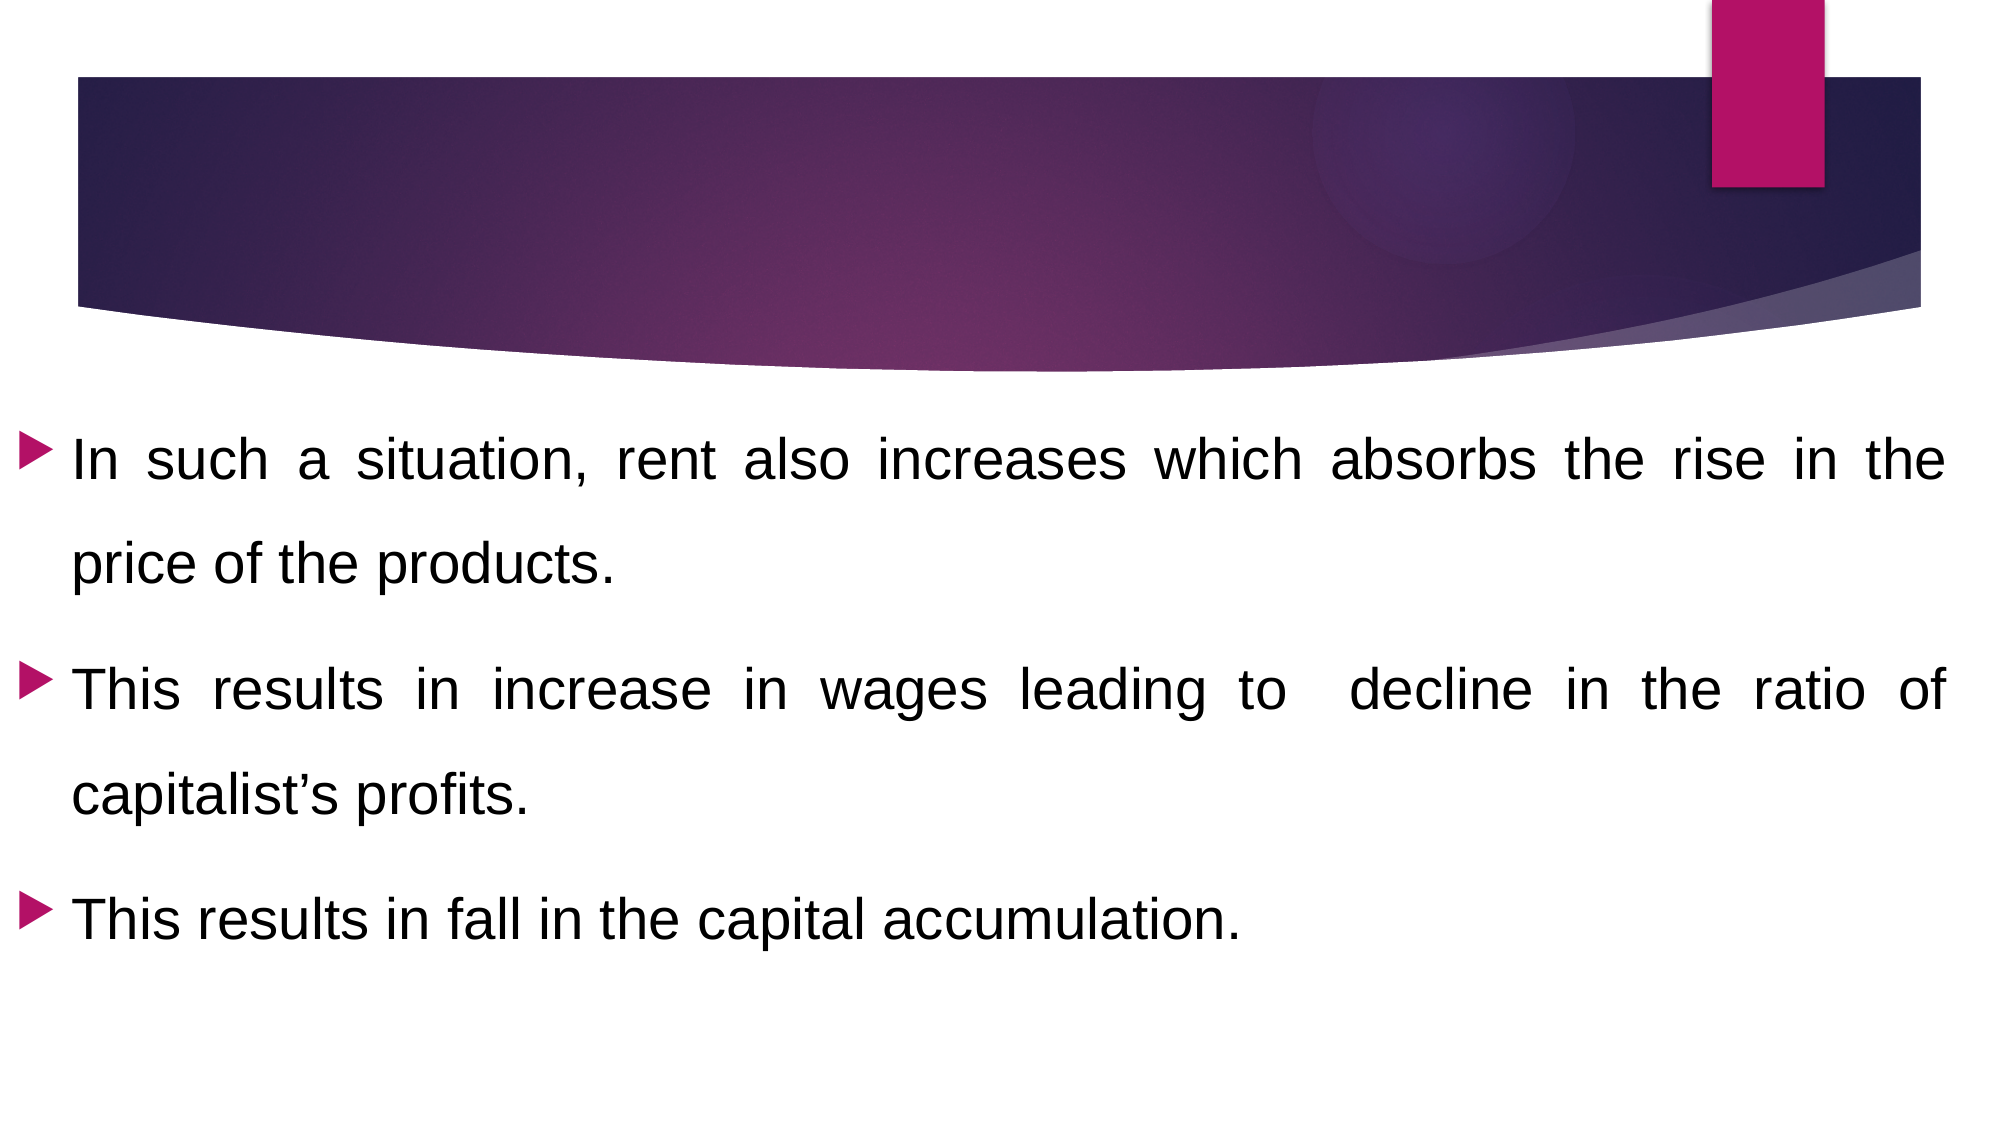

#
In such a situation, rent also increases which absorbs the rise in the price of the products.
This results in increase in wages leading to  decline in the ratio of capitalist’s profits.
This results in fall in the capital accumulation.